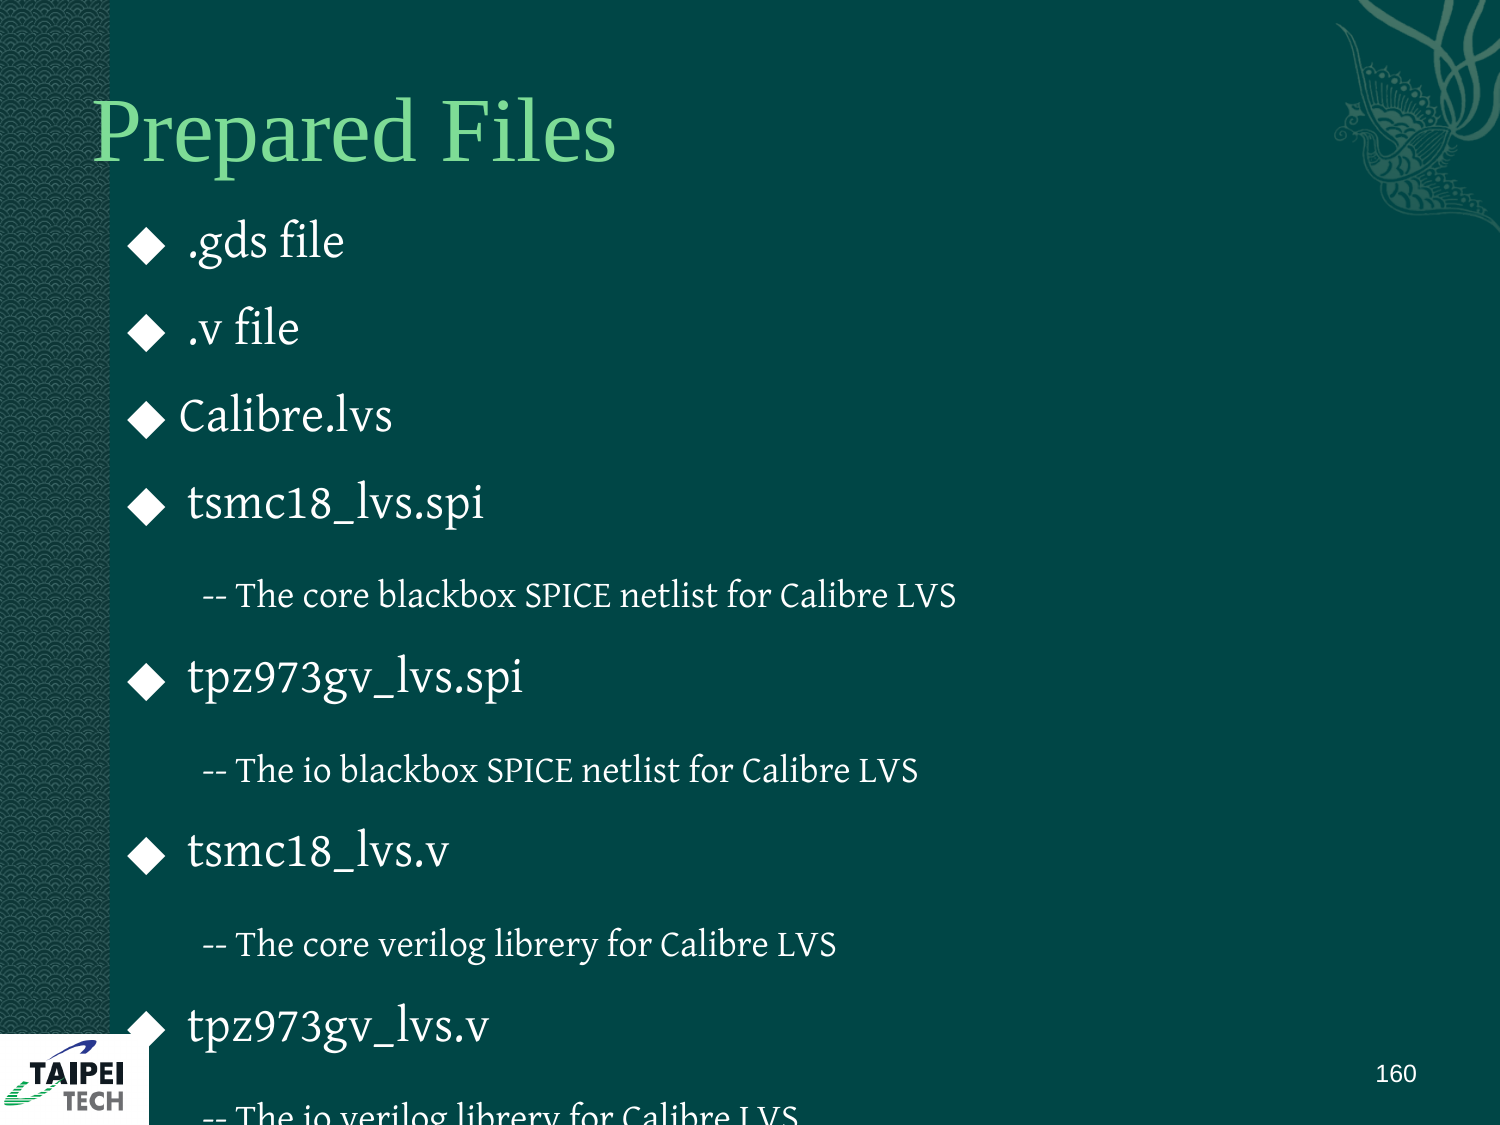

# Prepared Files
  .gds file
  .v file
 Calibre.lvs
  tsmc18_lvs.spi
-- The core blackbox SPICE netlist for Calibre LVS
  tpz973gv_lvs.spi
-- The io blackbox SPICE netlist for Calibre LVS
  tsmc18_lvs.v
-- The core verilog librery for Calibre LVS
  tpz973gv_lvs.v
-- The io verilog librery for Calibre LVS
Calibre-lvs-cur
--Calibre lvs rule file
160